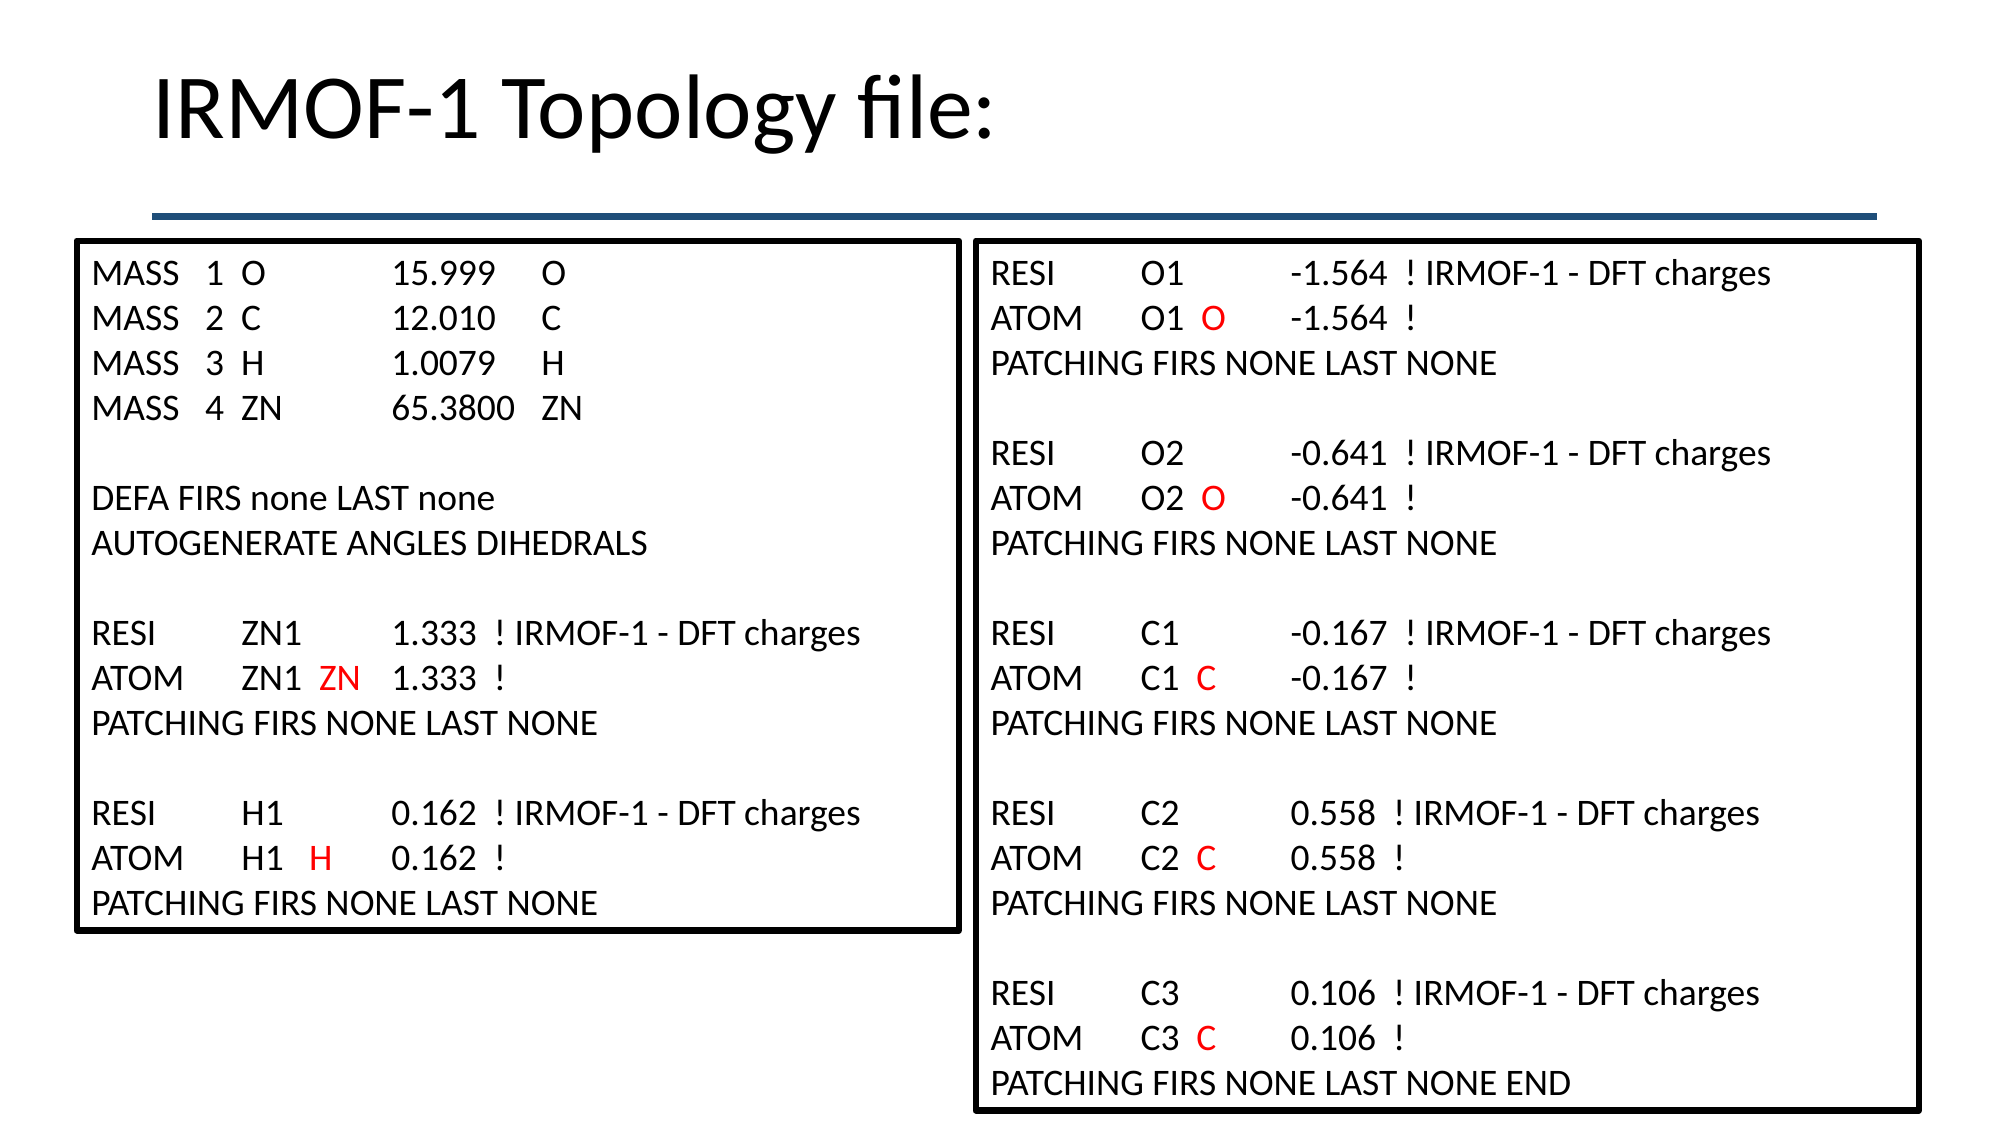

# IRMOF-1 Topology file:
MASS   1  O	15.999	O
MASS   2  C	12.010	C
MASS   3  H	1.0079	H
MASS   4  ZN	65.3800	ZN

DEFA FIRS none LAST none
AUTOGENERATE ANGLES DIHEDRALS

RESI	ZN1          	1.333  ! IRMOF-1 - DFT charges
ATOM 	ZN1  ZN	1.333  !
PATCHING FIRS NONE LAST NONE

RESI	H1           	0.162  ! IRMOF-1 - DFT charges
ATOM 	H1   H	0.162  !
PATCHING FIRS NONE LAST NONE
RESI 	O1	-1.564  ! IRMOF-1 - DFT charges
ATOM 	O1  O	-1.564  !
PATCHING FIRS NONE LAST NONE

RESI 	O2	-0.641  ! IRMOF-1 - DFT charges
ATOM 	O2  O	-0.641  !
PATCHING FIRS NONE LAST NONE

RESI 	C1	-0.167  ! IRMOF-1 - DFT charges
ATOM 	C1  C	-0.167  !
PATCHING FIRS NONE LAST NONE

RESI 	C2	0.558  ! IRMOF-1 - DFT charges
ATOM 	C2  C	0.558  !
PATCHING FIRS NONE LAST NONE

RESI 	C3	0.106  ! IRMOF-1 - DFT charges
ATOM 	C3  C	0.106  !
PATCHING FIRS NONE LAST NONE END